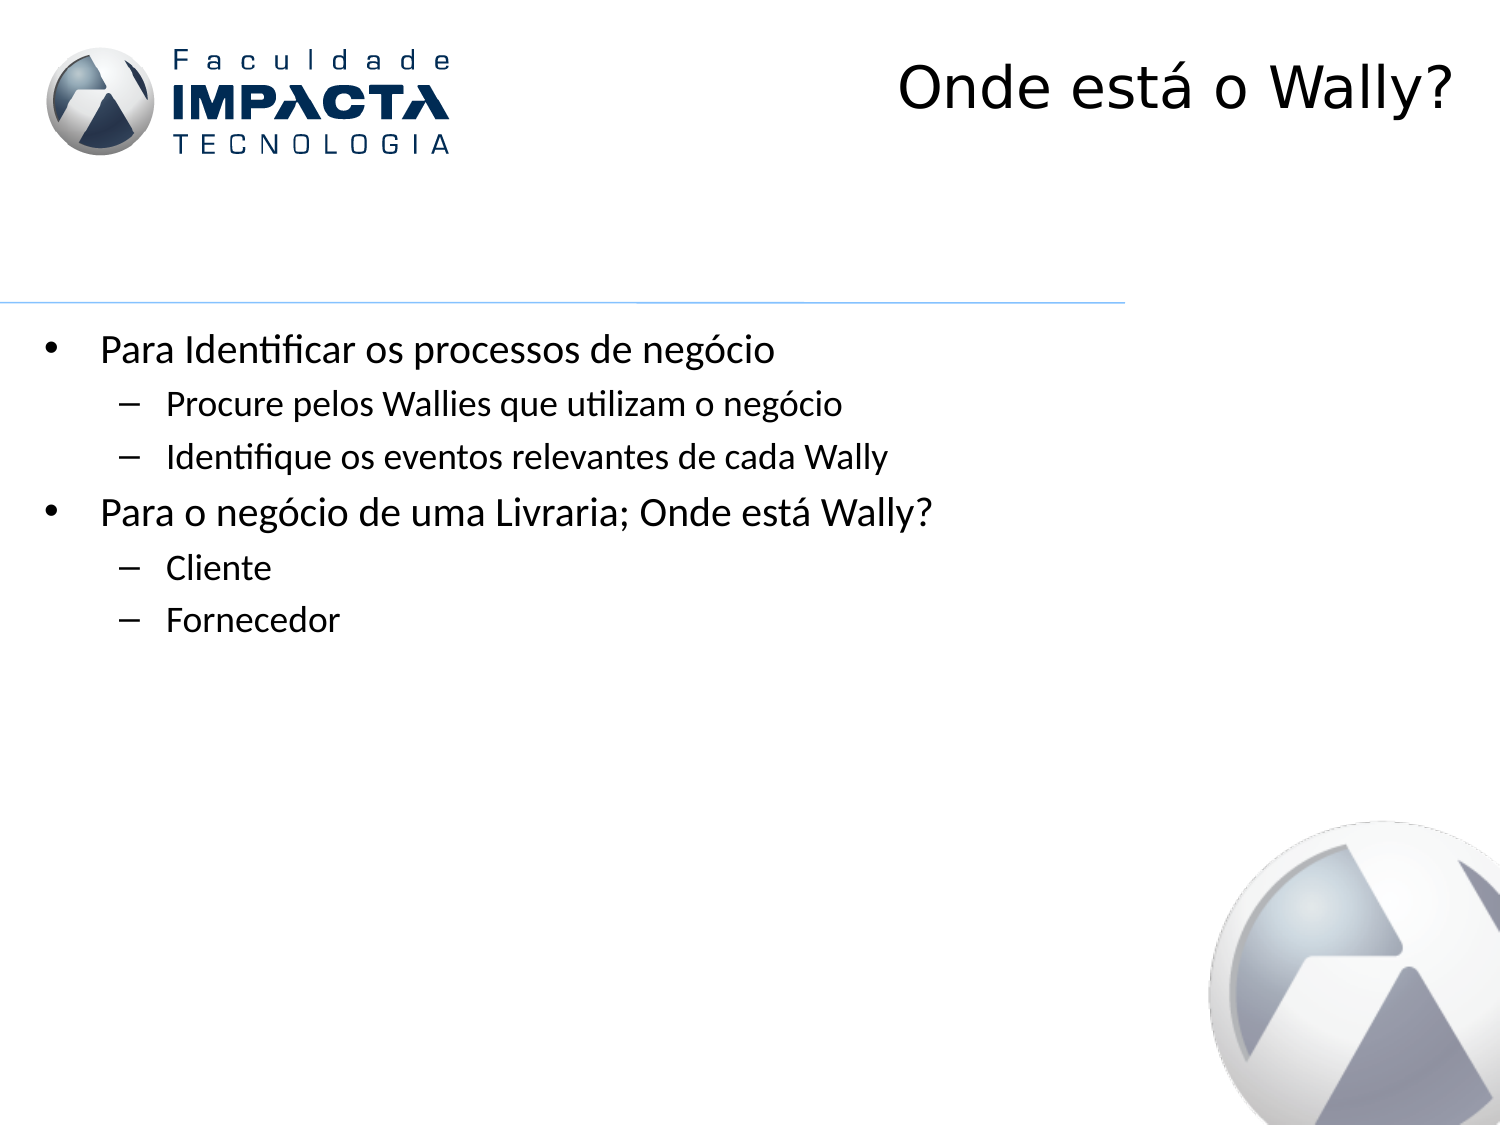

# Onde está o Wally?
Para Identificar os processos de negócio
Procure pelos Wallies que utilizam o negócio
Identifique os eventos relevantes de cada Wally
Para o negócio de uma Livraria; Onde está Wally?
Cliente
Fornecedor